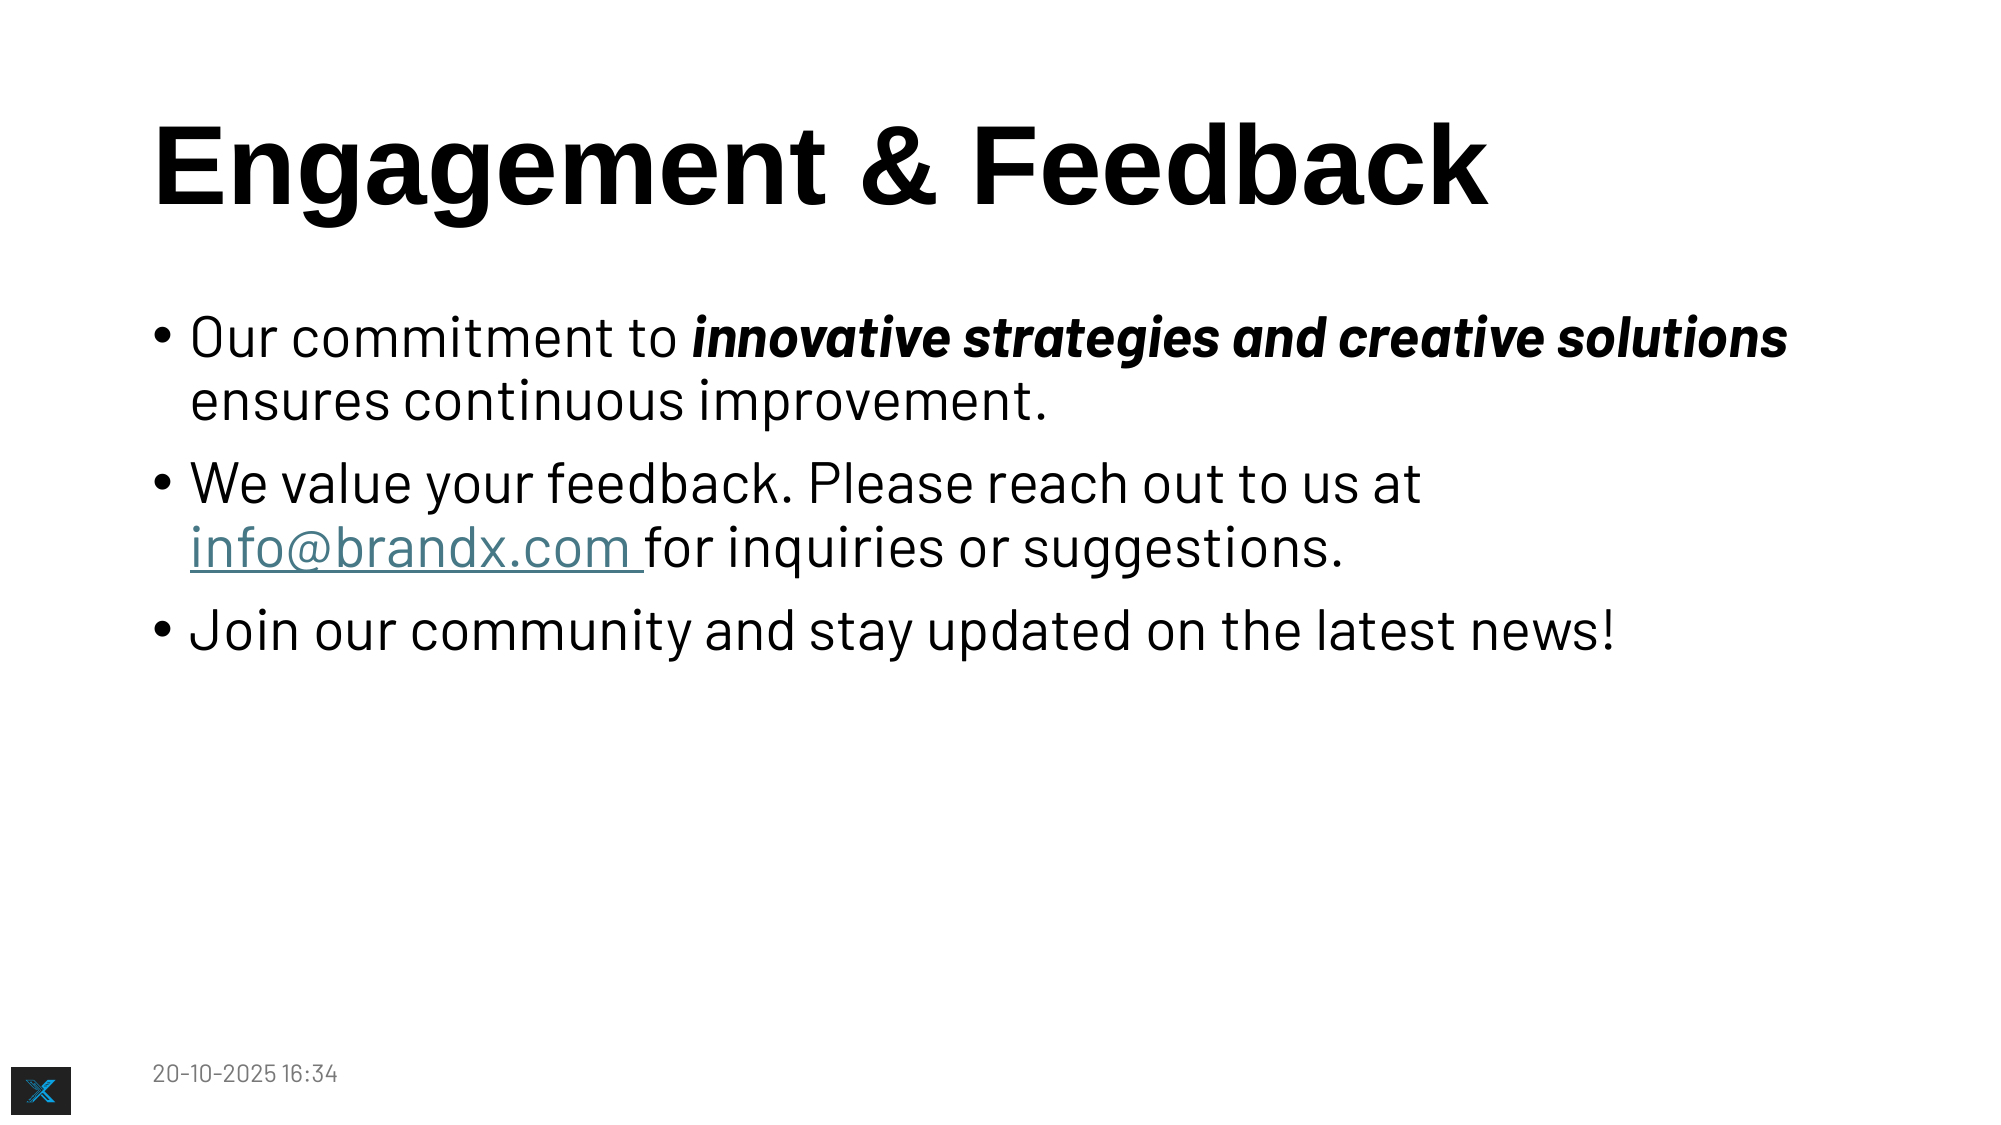

# Engagement & Feedback
Our commitment to innovative strategies and creative solutions ensures continuous improvement.
We value your feedback. Please reach out to us at info@brandx.com for inquiries or suggestions.
Join our community and stay updated on the latest news!
20-10-2025 16:34